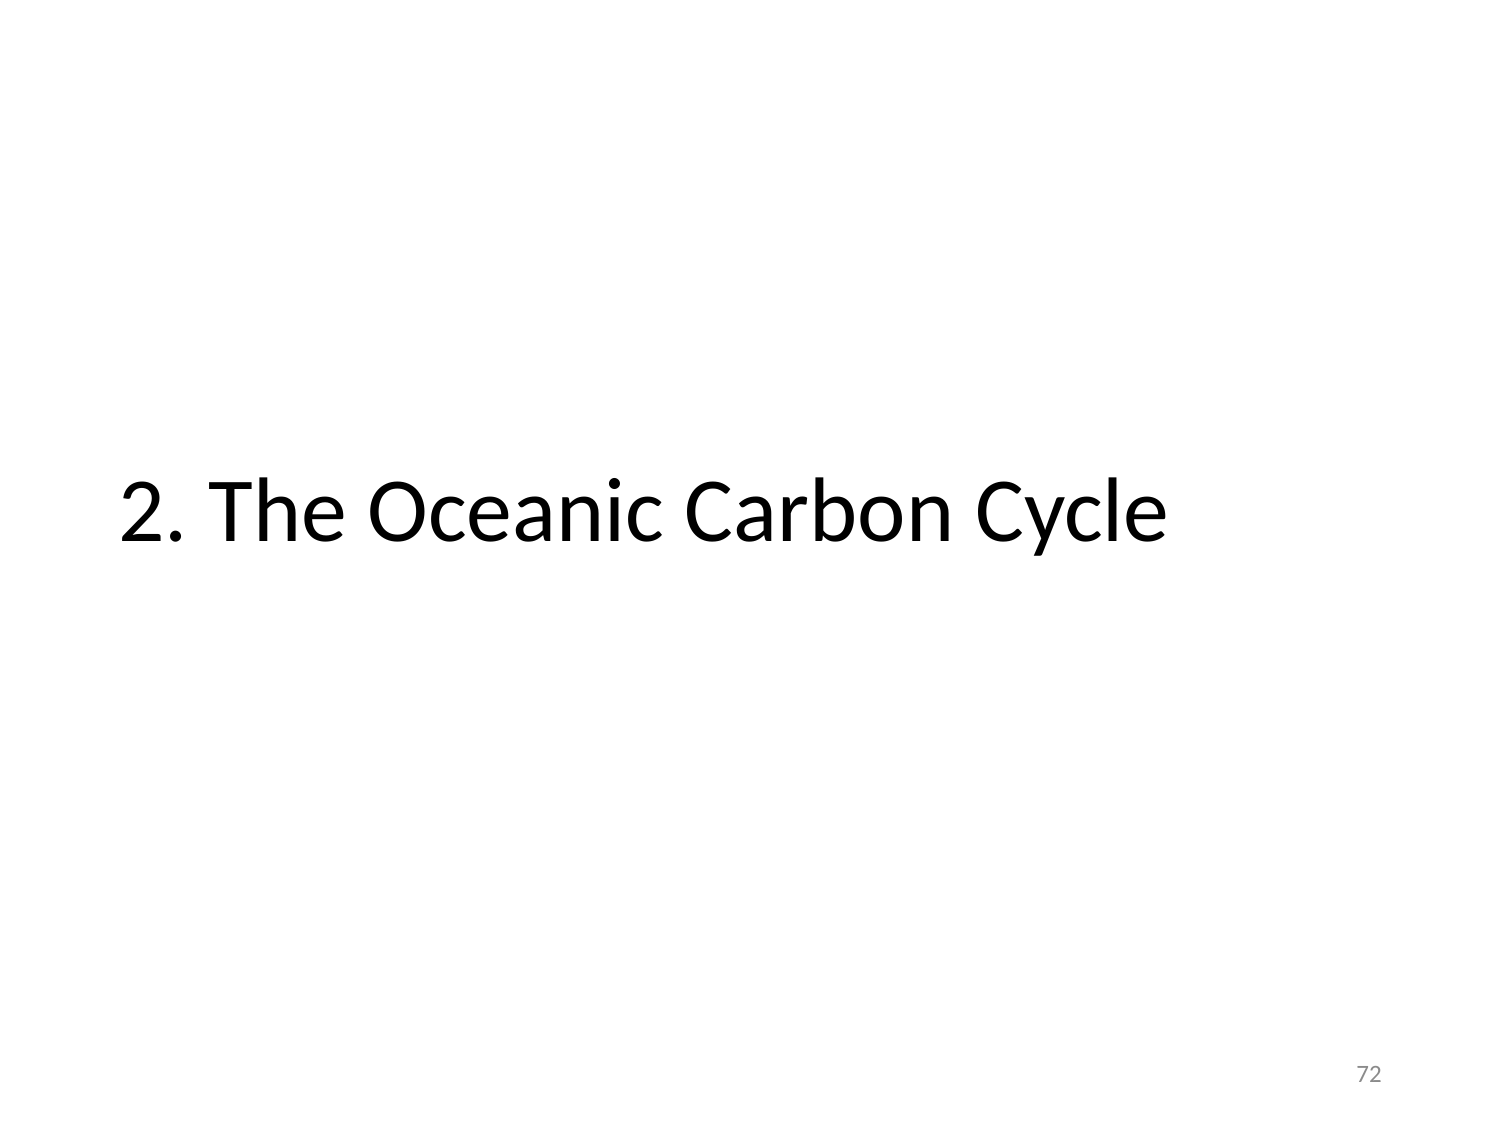

# 2. The Oceanic Carbon Cycle
72